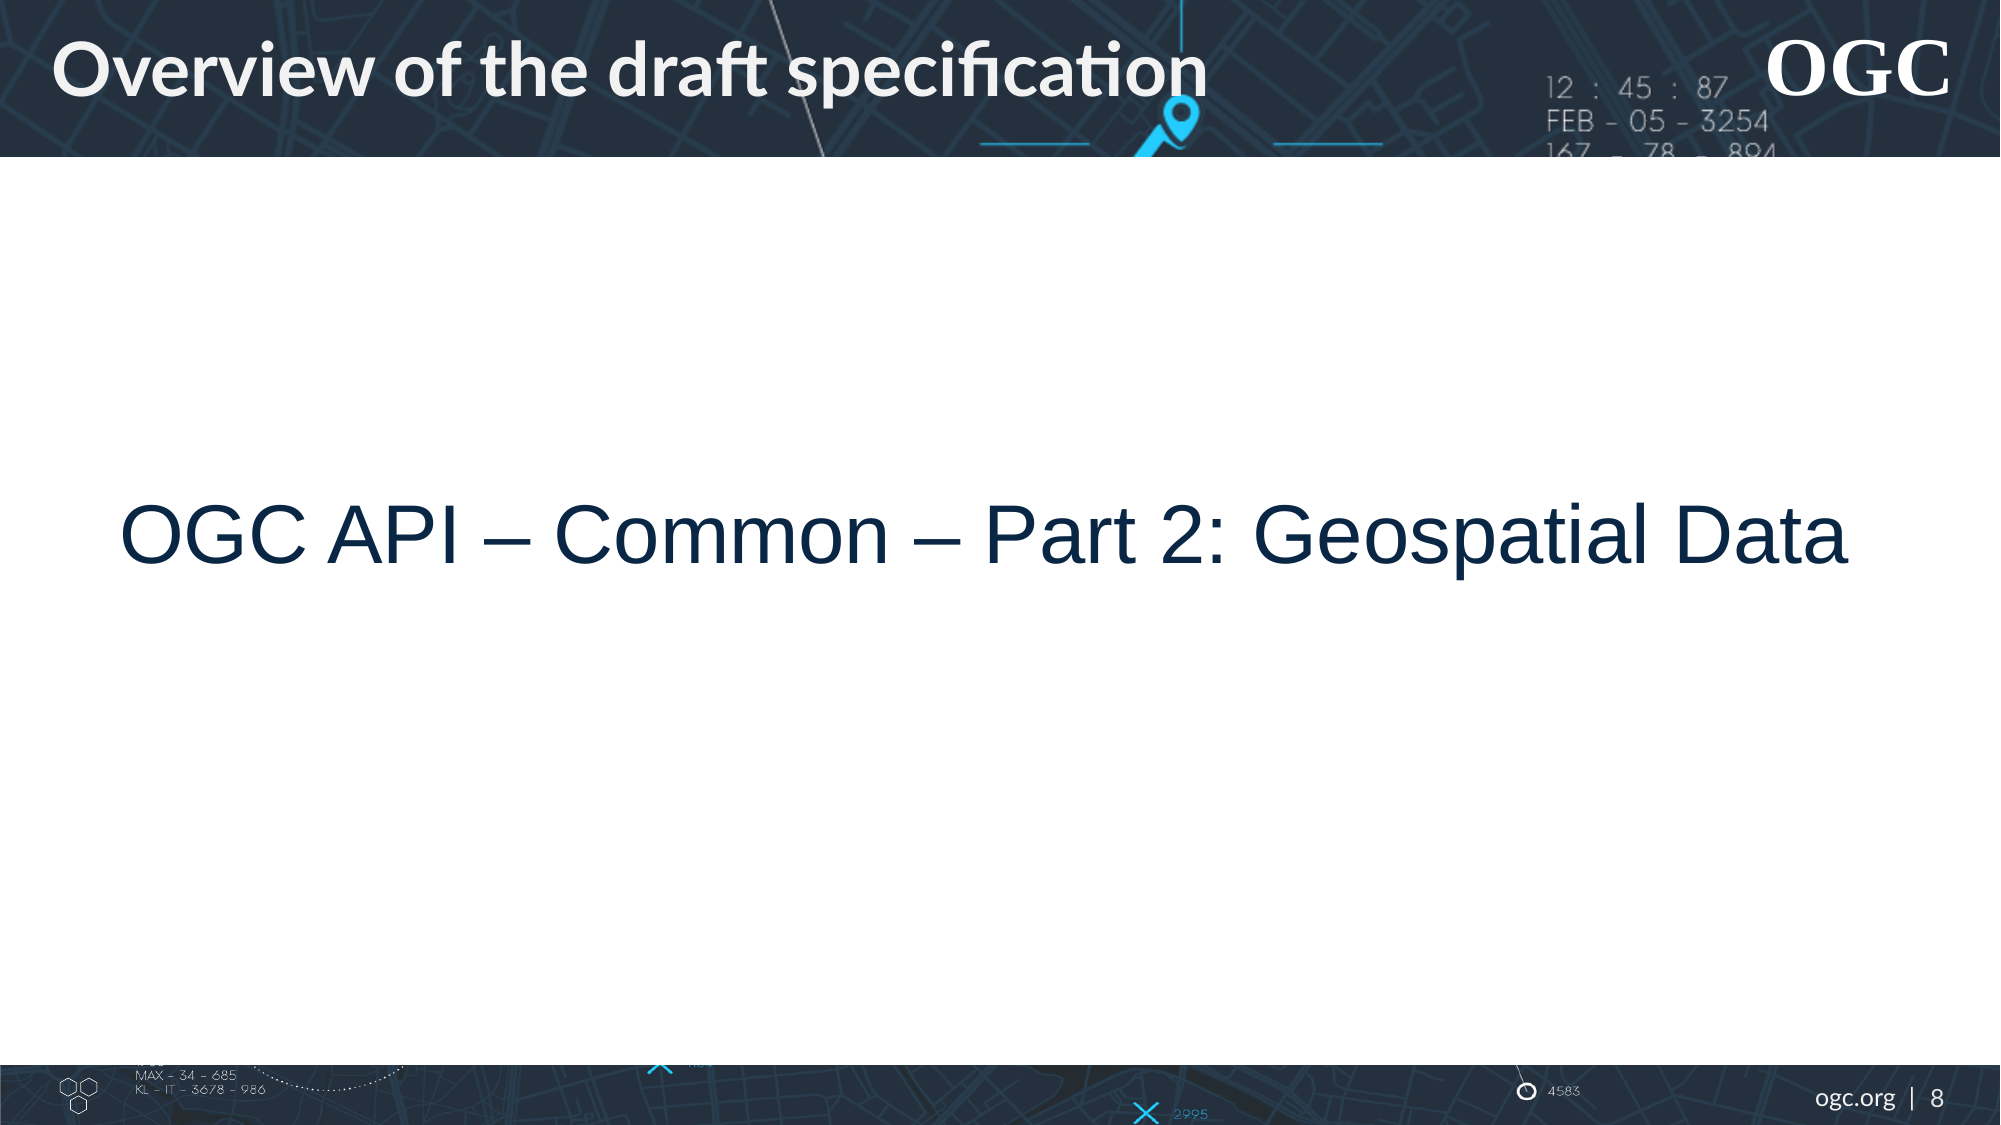

# Overview of the draft specification
OGC API – Common – Part 2: Geospatial Data
8